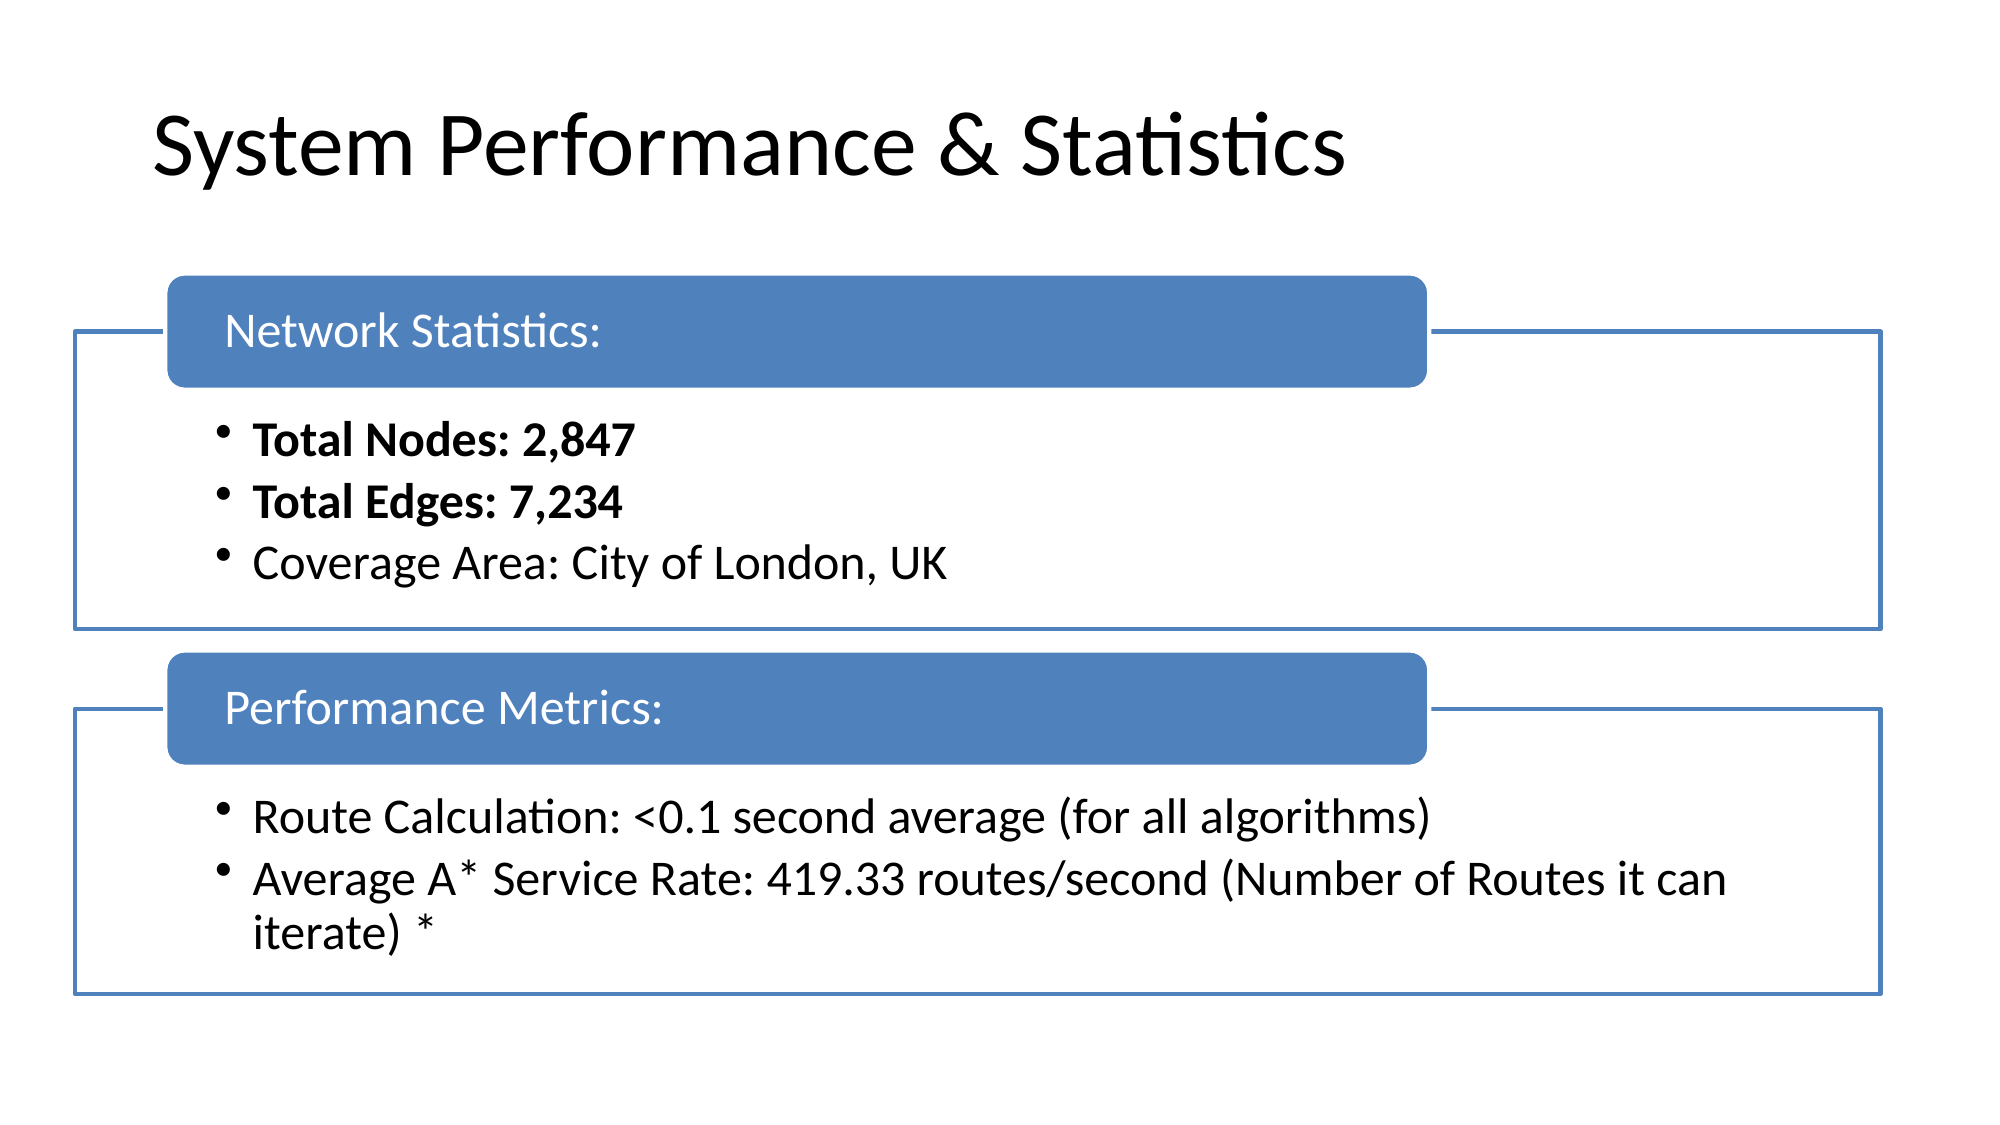

# System Performance & Statistics
Total Nodes: 2,847
Total Edges: 7,234
Coverage Area: City of London, UK
Network Statistics:
Route Calculation: <0.1 second average (for all algorithms)
Average A* Service Rate: 419.33 routes/second (Number of Routes it can iterate) *
Performance Metrics: